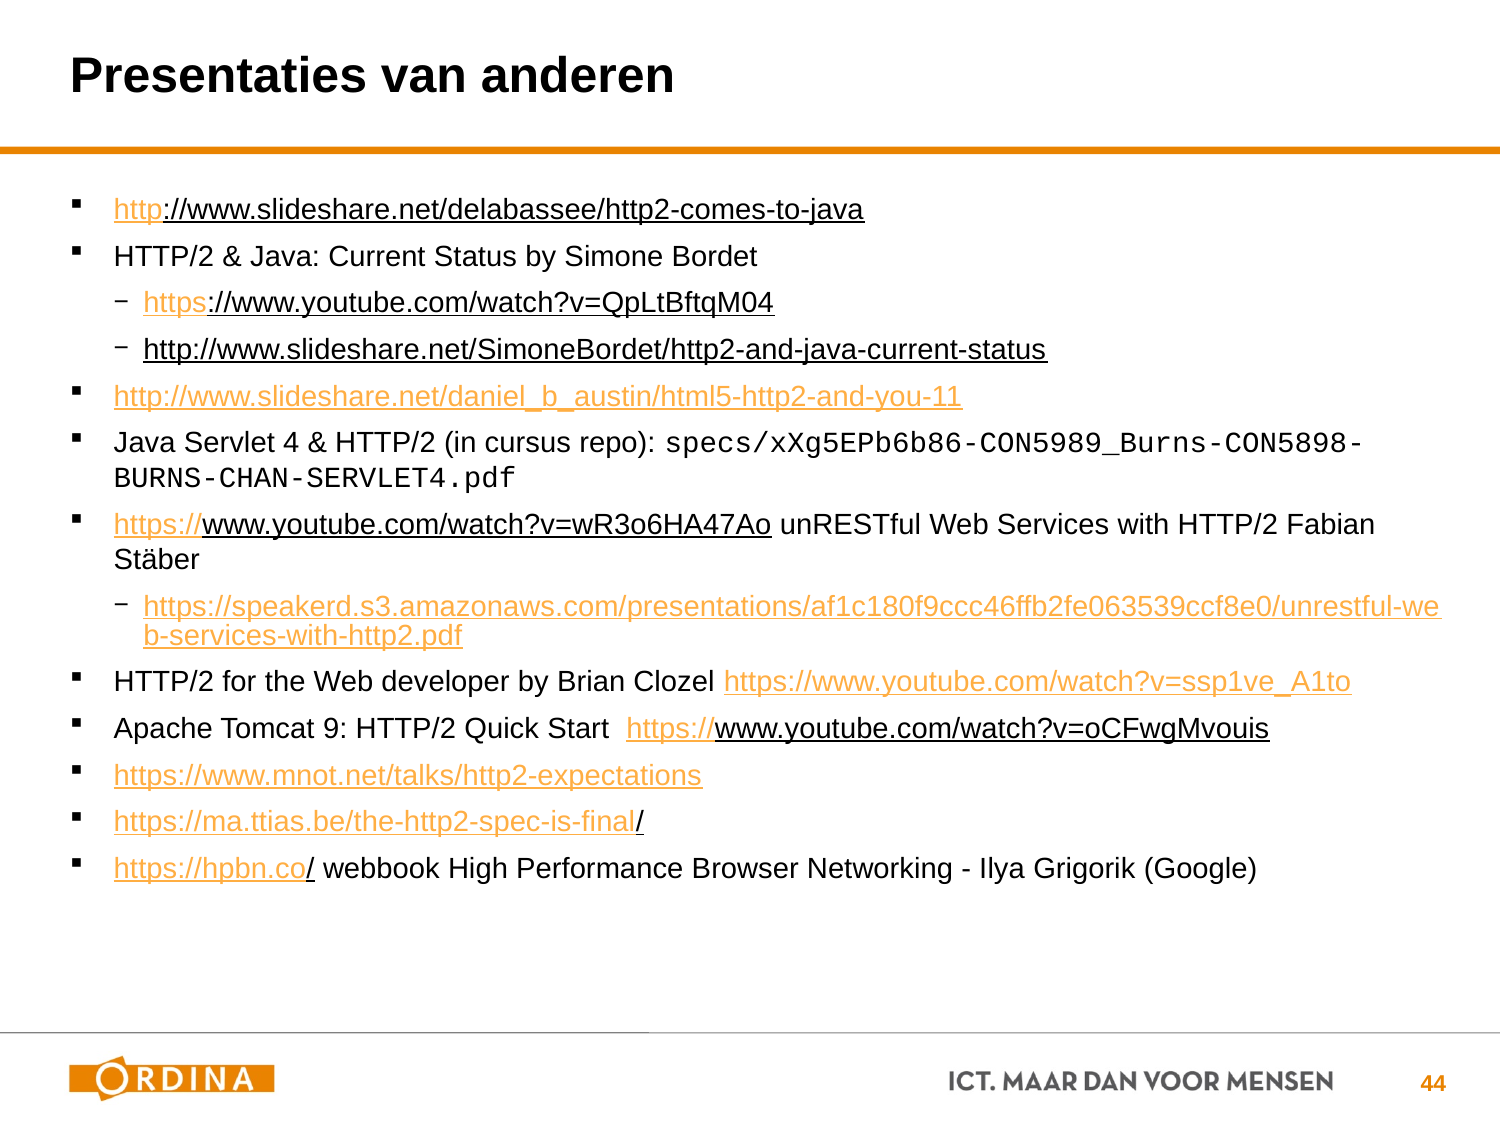

# Presentaties van anderen
http://www.slideshare.net/delabassee/http2-comes-to-java
HTTP/2 & Java: Current Status by Simone Bordet
https://www.youtube.com/watch?v=QpLtBftqM04
http://www.slideshare.net/SimoneBordet/http2-and-java-current-status
http://www.slideshare.net/daniel_b_austin/html5-http2-and-you-11
Java Servlet 4 & HTTP/2 (in cursus repo): specs/xXg5EPb6b86-CON5989_Burns-CON5898-BURNS-CHAN-SERVLET4.pdf
https://www.youtube.com/watch?v=wR3o6HA47Ao unRESTful Web Services with HTTP/2 Fabian Stäber
https://speakerd.s3.amazonaws.com/presentations/af1c180f9ccc46ffb2fe063539ccf8e0/unrestful-web-services-with-http2.pdf
HTTP/2 for the Web developer by Brian Clozel https://www.youtube.com/watch?v=ssp1ve_A1to
Apache Tomcat 9: HTTP/2 Quick Start  https://www.youtube.com/watch?v=oCFwgMvouis
https://www.mnot.net/talks/http2-expectations
https://ma.ttias.be/the-http2-spec-is-final/
https://hpbn.co/ webbook High Performance Browser Networking - Ilya Grigorik (Google)

44